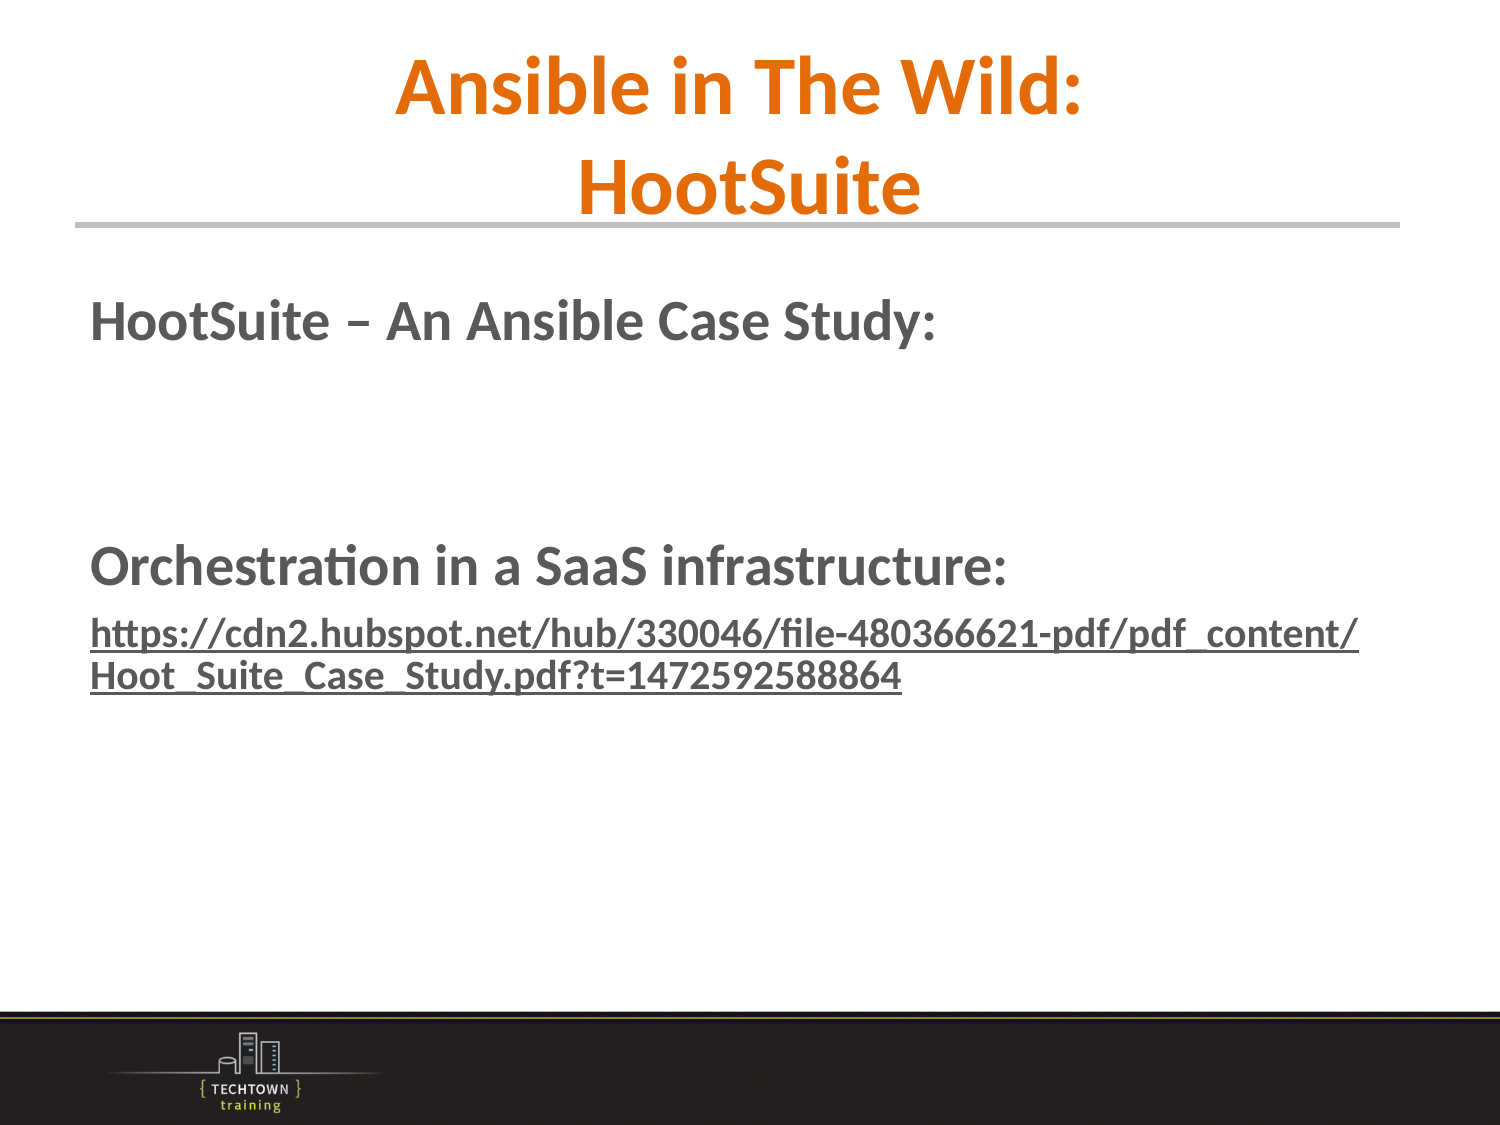

# Ansible in The Wild: HootSuite
HootSuite – An Ansible Case Study:

Orchestration in a SaaS infrastructure:
https://cdn2.hubspot.net/hub/330046/file-480366621-pdf/pdf_content/Hoot_Suite_Case_Study.pdf?t=1472592588864